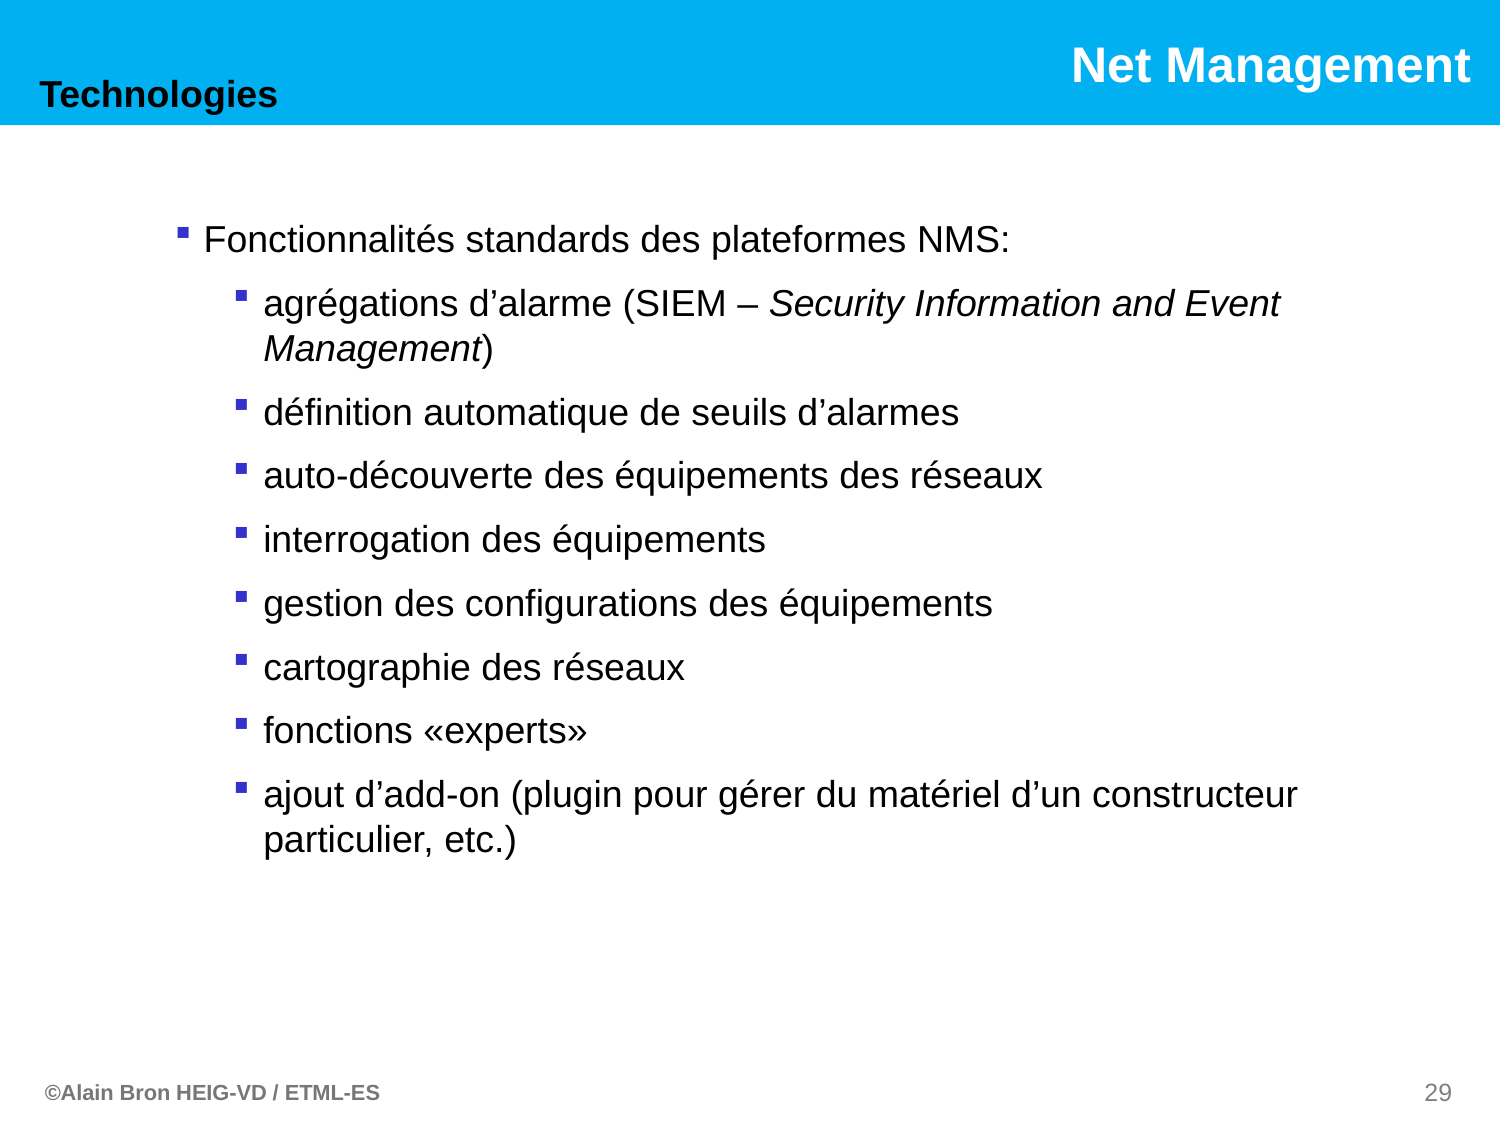

Technologies
Fonctionnalités standards des plateformes NMS:
agrégations d’alarme (SIEM – Security Information and Event Management)
définition automatique de seuils d’alarmes
auto-découverte des équipements des réseaux
interrogation des équipements
gestion des configurations des équipements
cartographie des réseaux
fonctions «experts»
ajout d’add-on (plugin pour gérer du matériel d’un constructeur particulier, etc.)